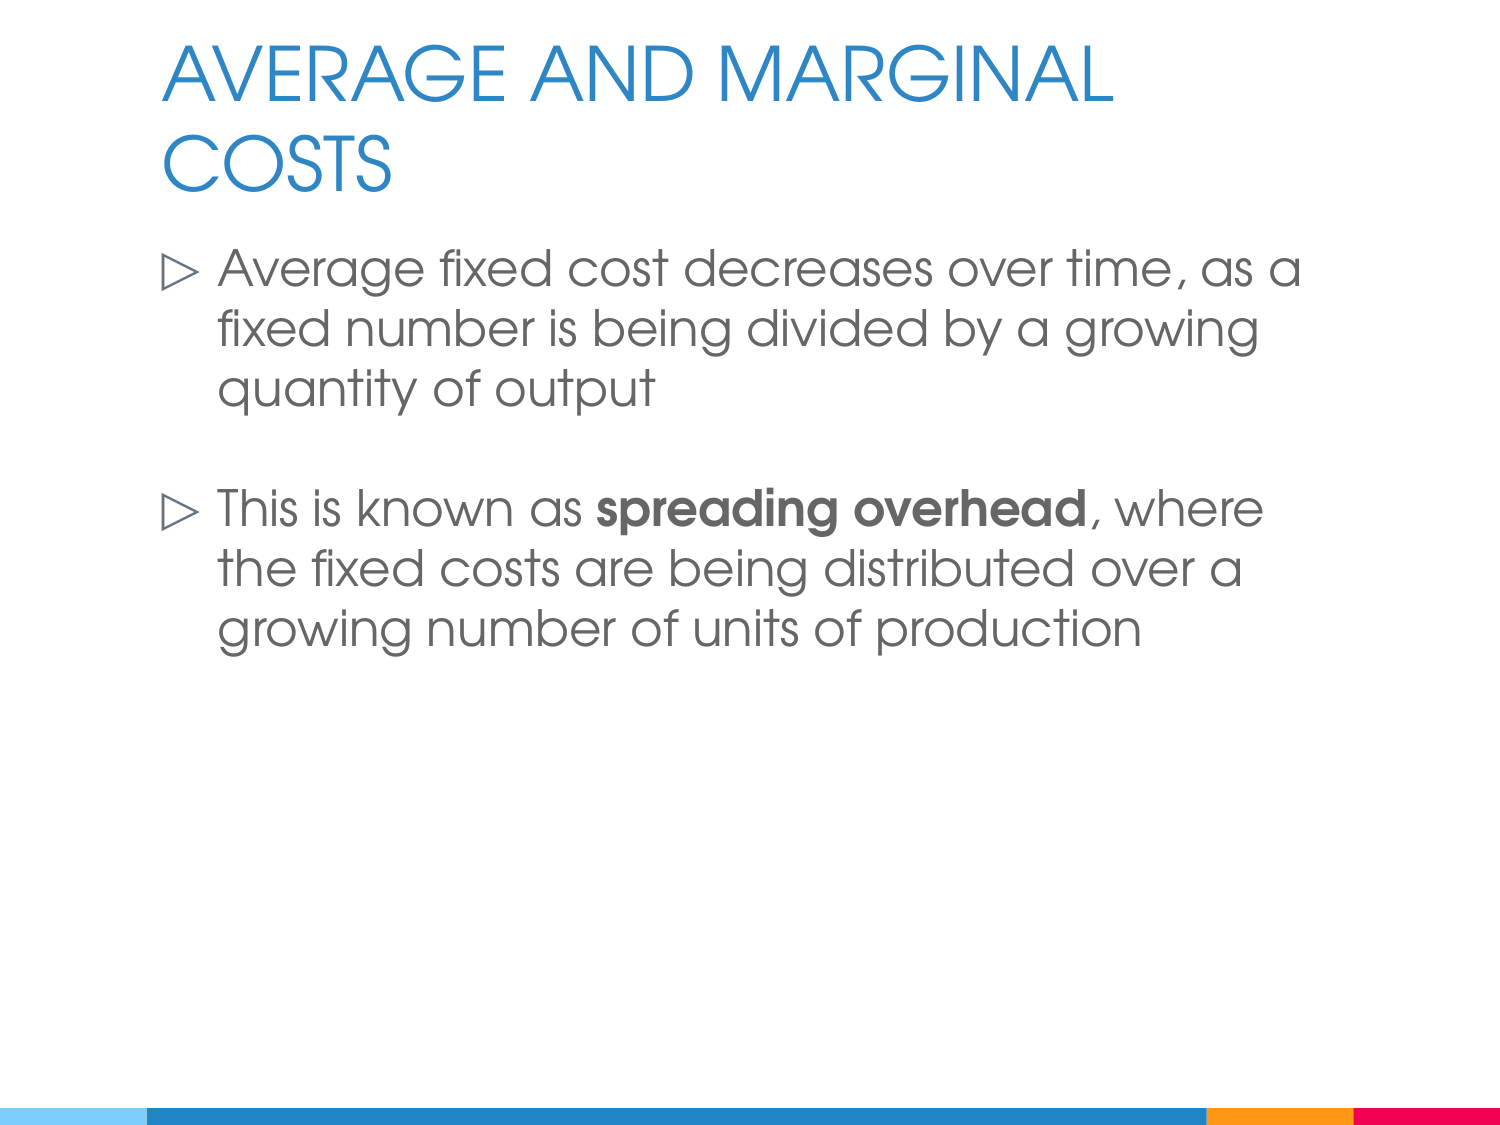

# AVERAGE AND MARGINAL COSTS
Average fixed cost decreases over time, as a fixed number is being divided by a growing quantity of output

This is known as spreading overhead, where the fixed costs are being distributed over a growing number of units of production